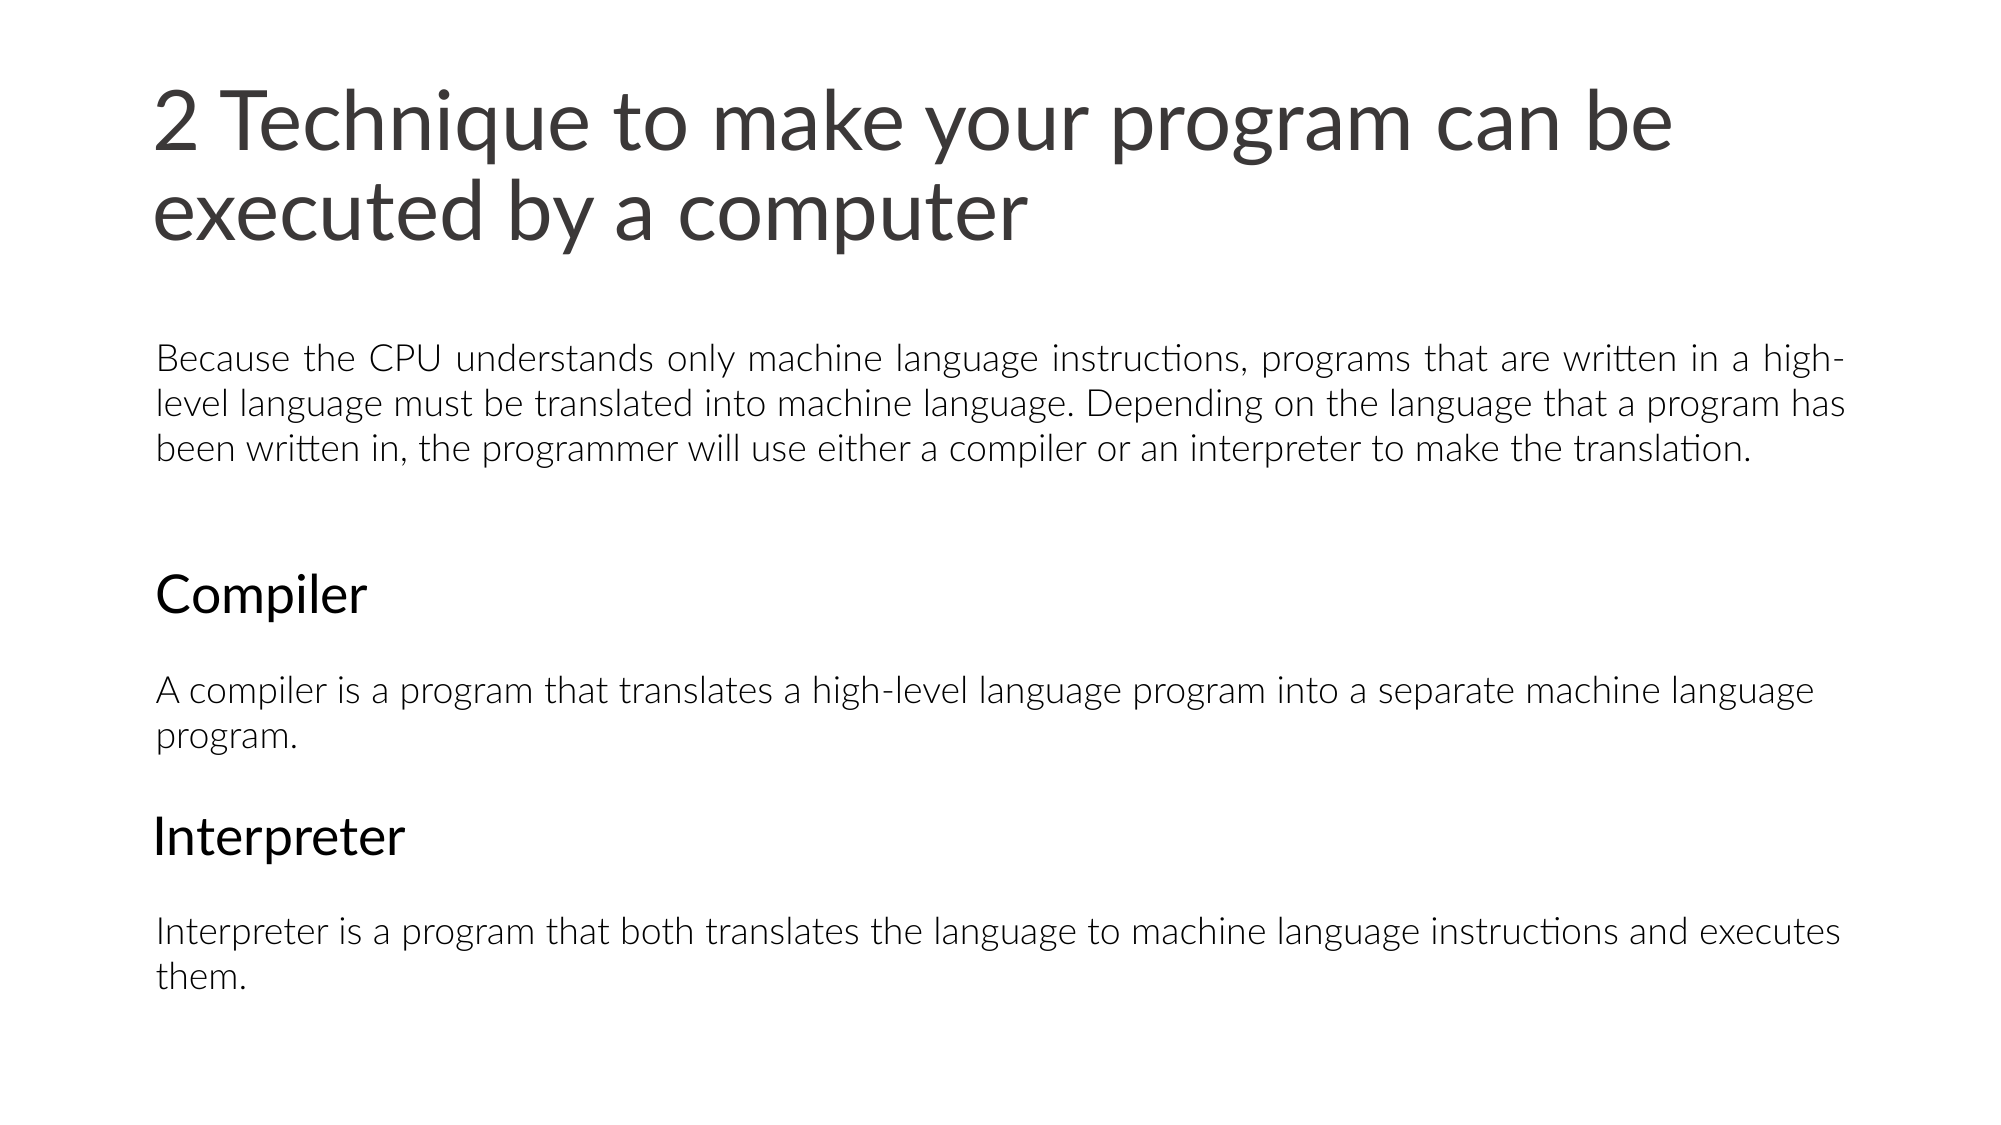

# 2 Technique to make your program can be executed by a computer
Because the CPU understands only machine language instructions, programs that are written in a high-level language must be translated into machine language. Depending on the language that a program has been written in, the programmer will use either a compiler or an interpreter to make the translation.
Compiler
A compiler is a program that translates a high-level language program into a separate machine language program.
Interpreter
Interpreter is a program that both translates the language to machine language instructions and executes them.